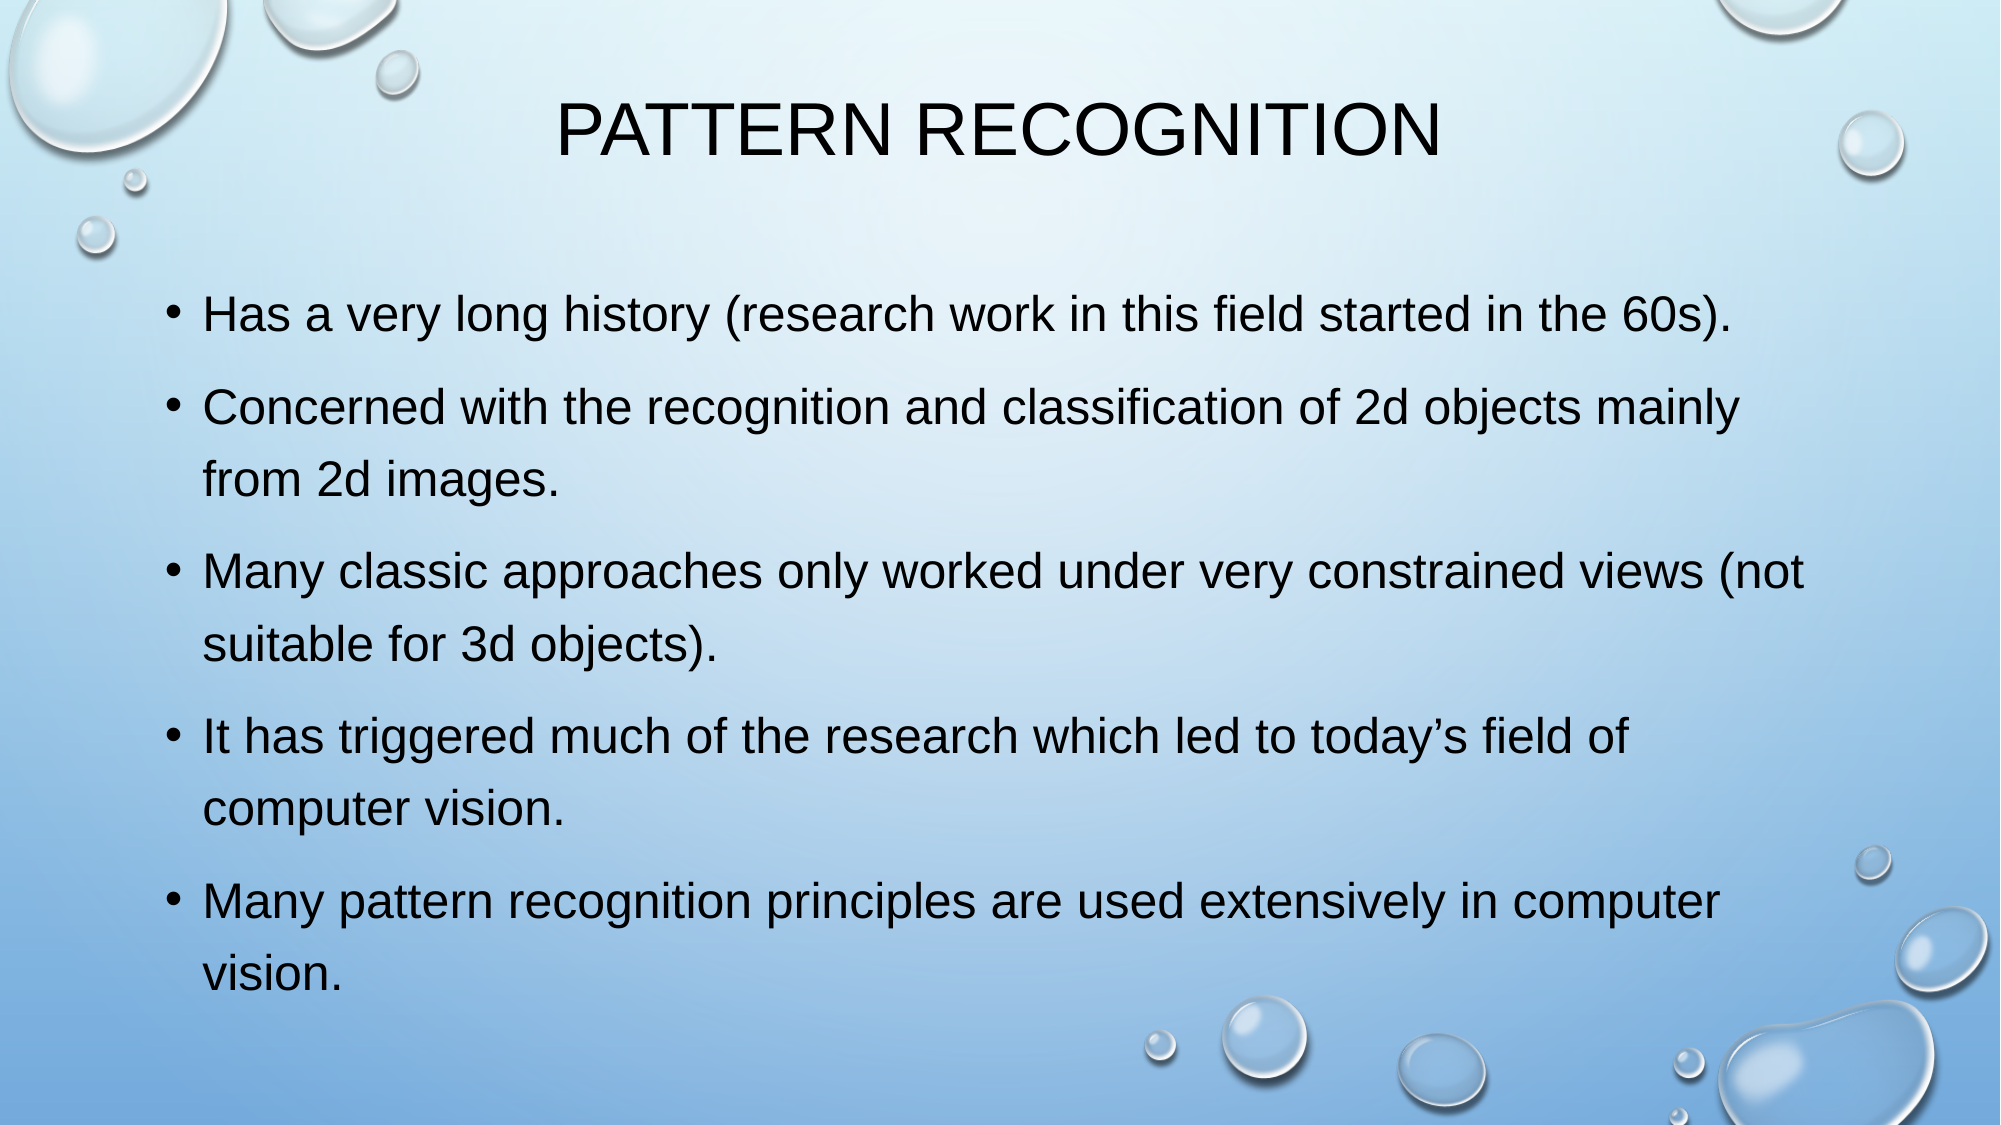

# Pattern Recognition
Has a very long history (research work in this field started in the 60s).
Concerned with the recognition and classification of 2d objects mainly from 2d images.
Many classic approaches only worked under very constrained views (not suitable for 3d objects).
It has triggered much of the research which led to today’s field of computer vision.
Many pattern recognition principles are used extensively in computer vision.